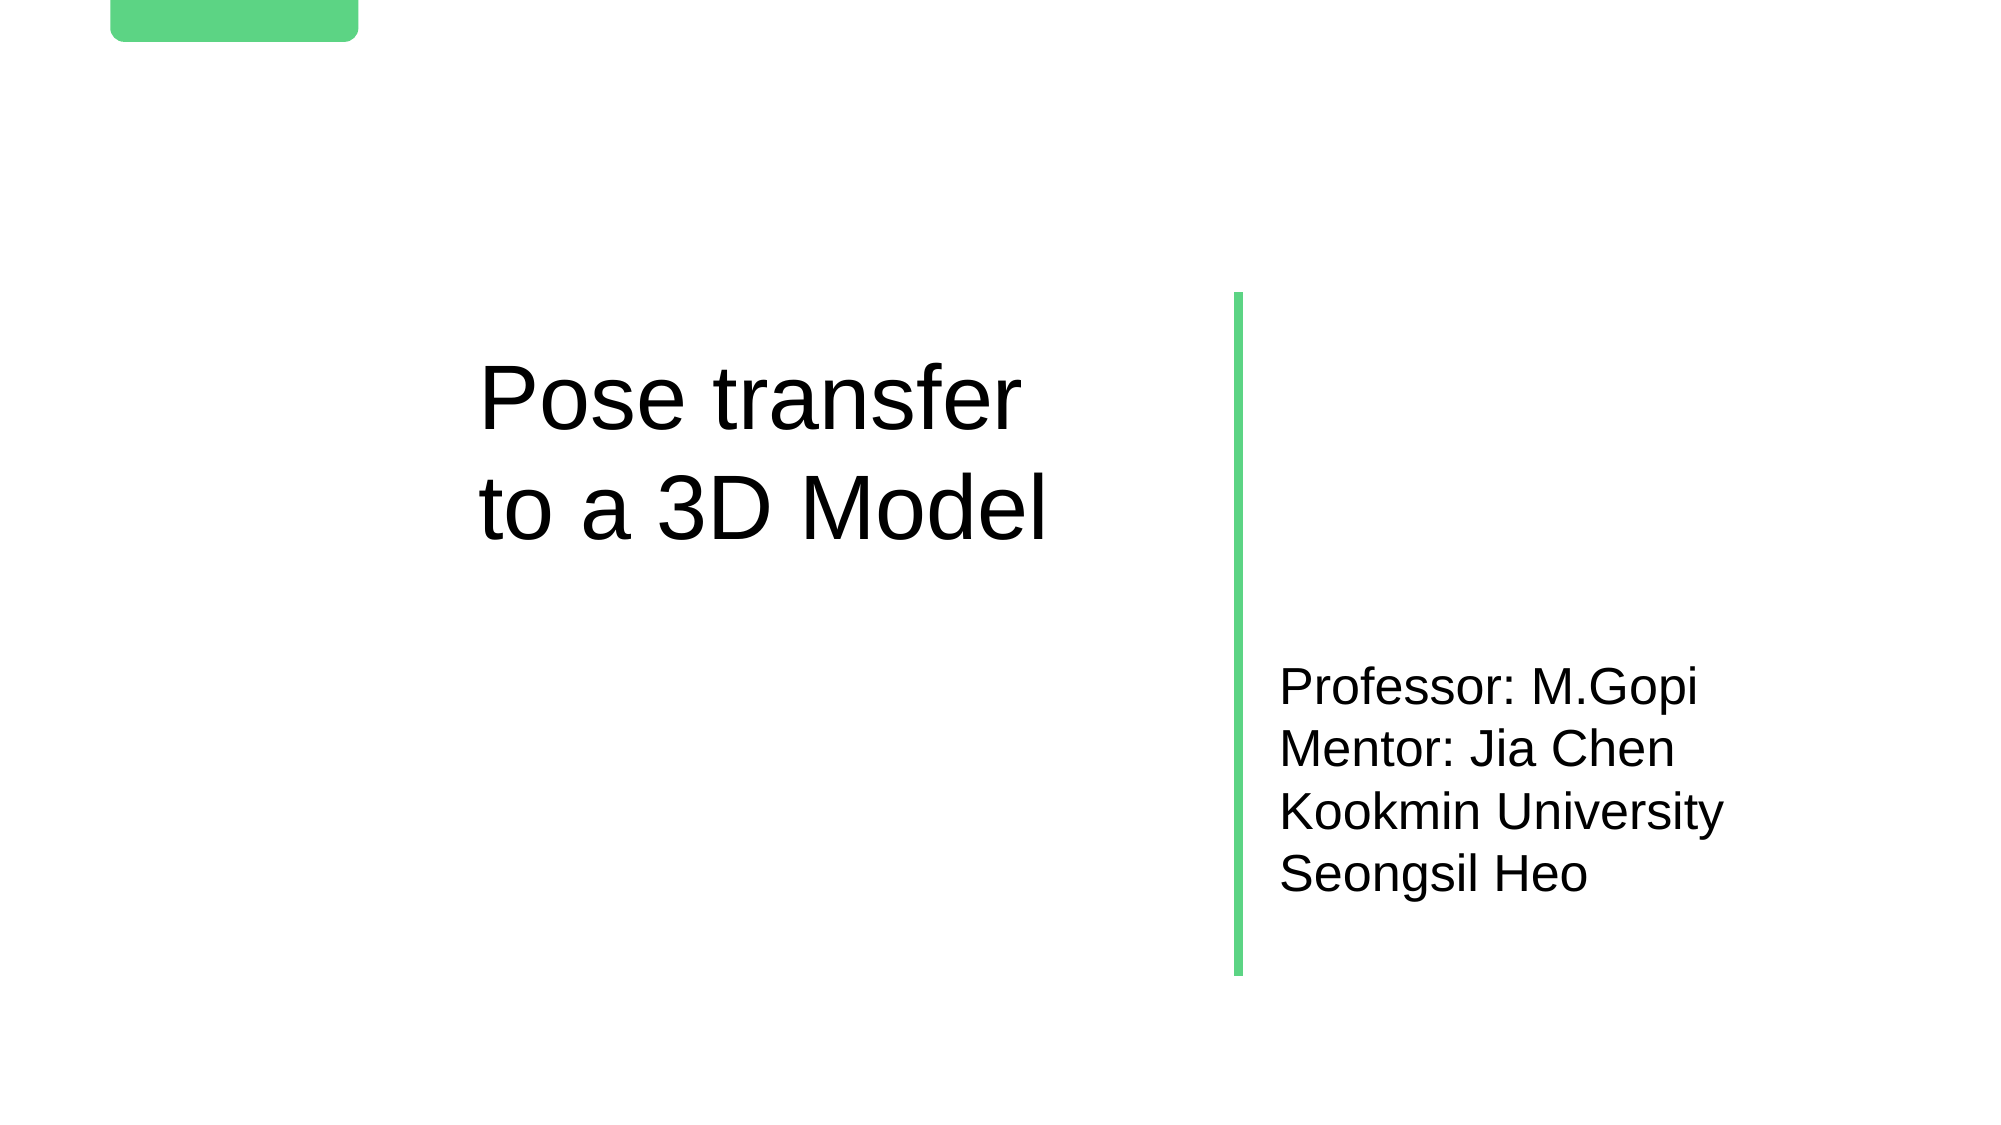

Pose transfer
to a 3D Model
Professor: M.Gopi
Mentor: Jia Chen
Kookmin University
Seongsil Heo